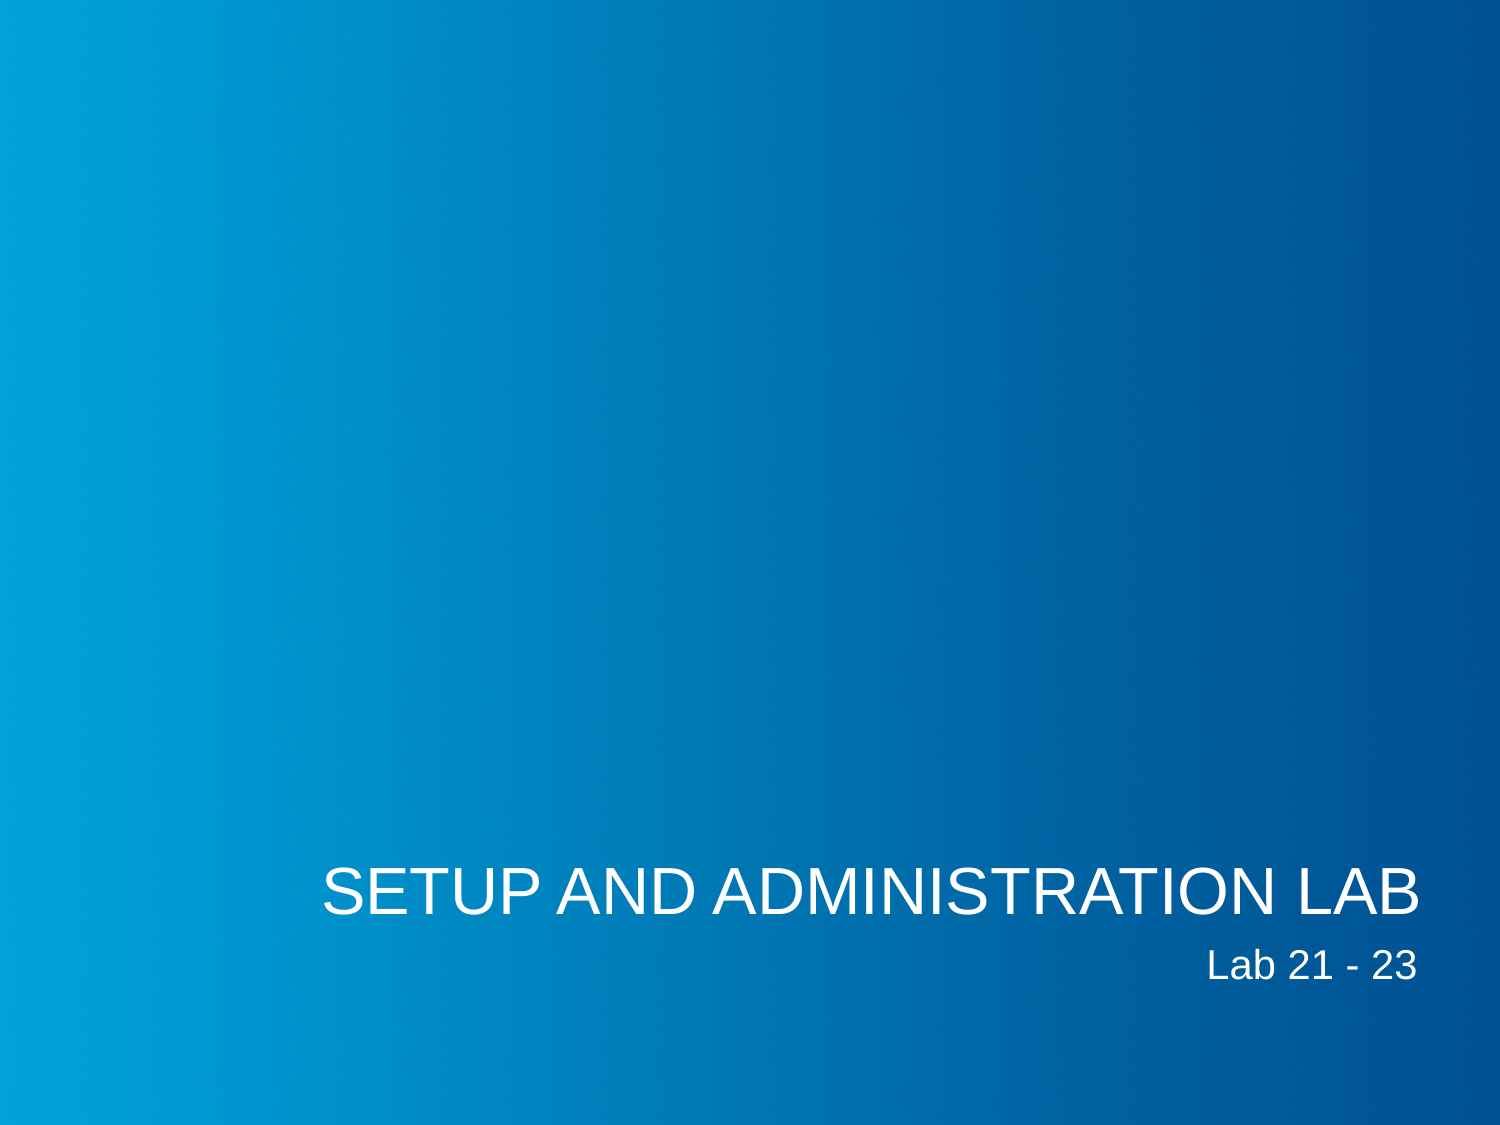

# Setup and Administration Lab
Lab 21 - 23